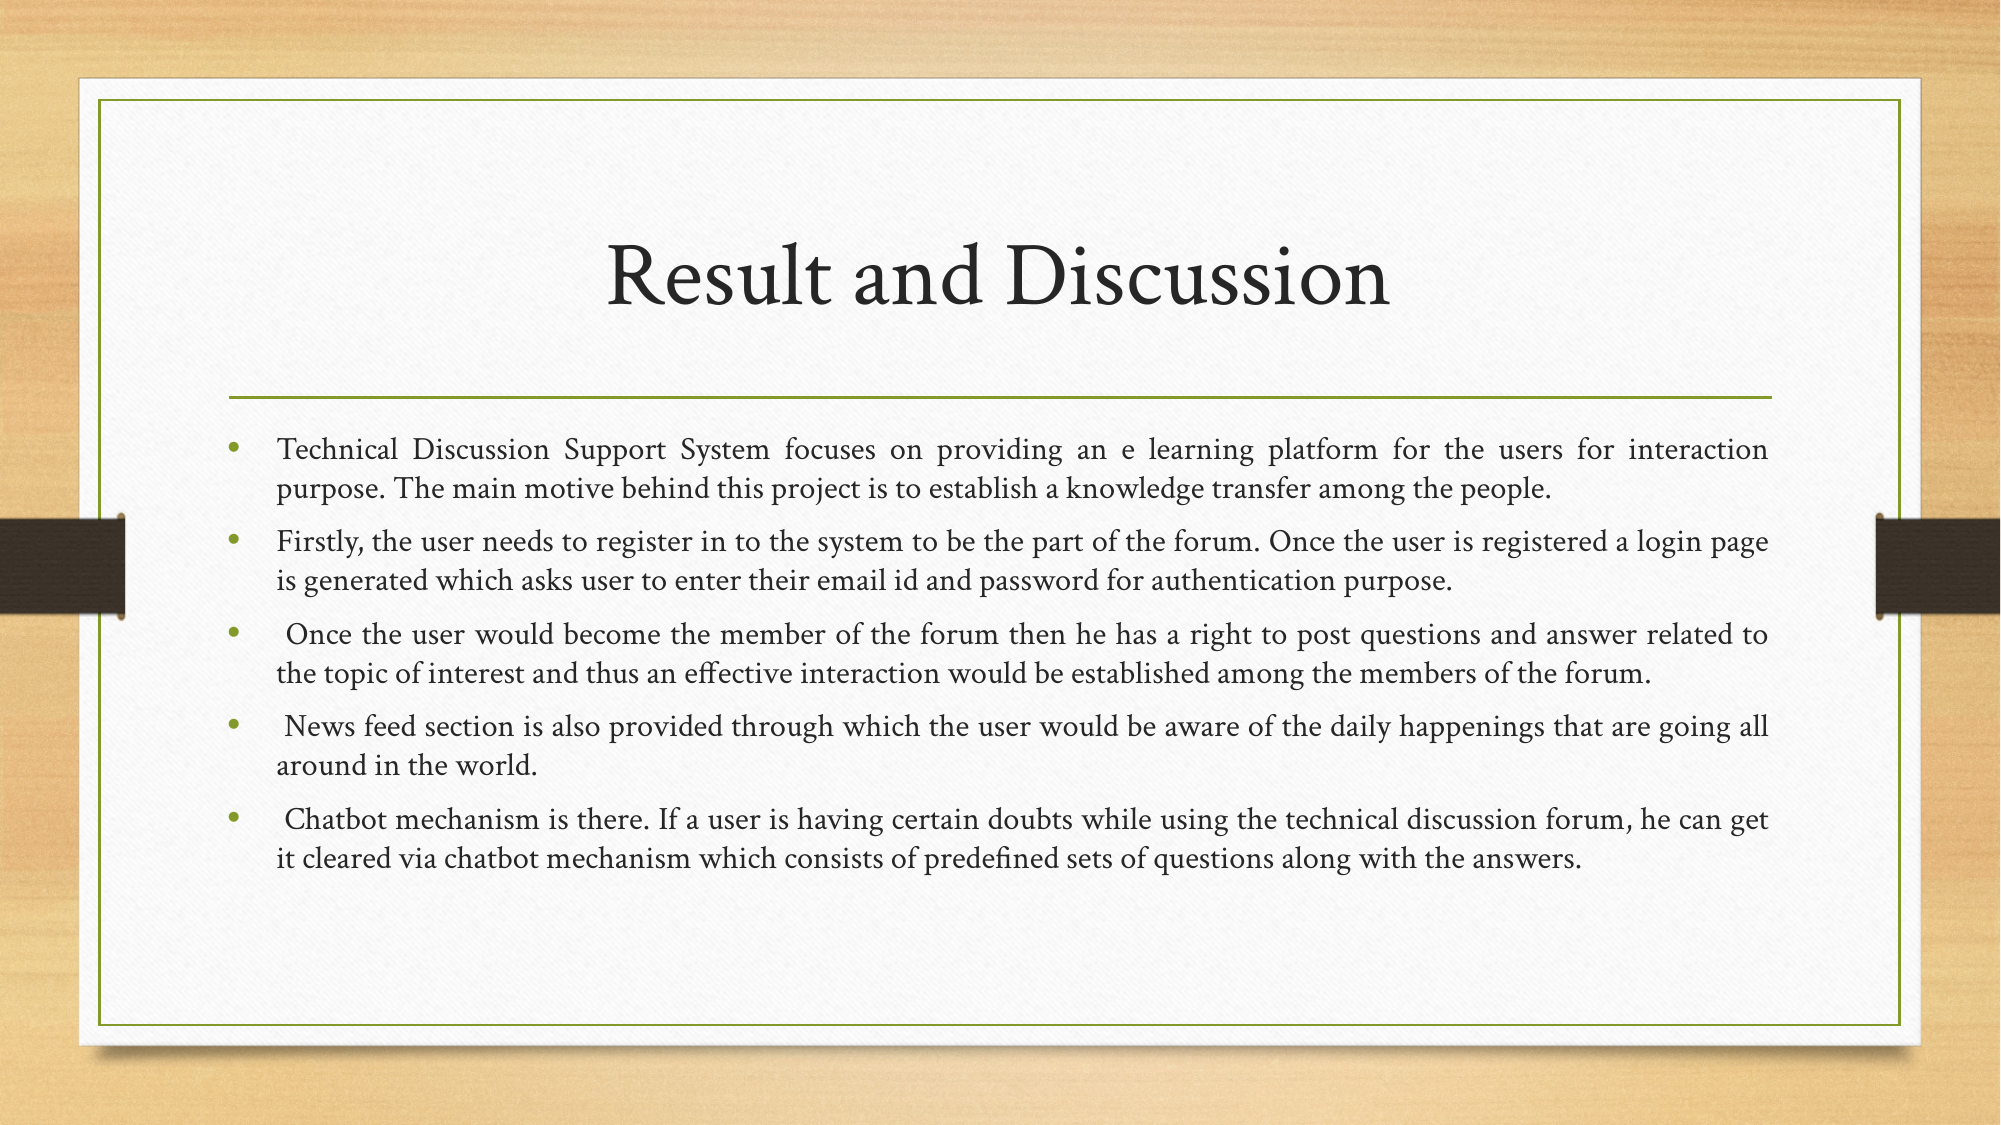

# Result and Discussion
Technical Discussion Support System focuses on providing an e learning platform for the users for interaction purpose. The main motive behind this project is to establish a knowledge transfer among the people.
Firstly, the user needs to register in to the system to be the part of the forum. Once the user is registered a login page is generated which asks user to enter their email id and password for authentication purpose.
 Once the user would become the member of the forum then he has a right to post questions and answer related to the topic of interest and thus an effective interaction would be established among the members of the forum.
 News feed section is also provided through which the user would be aware of the daily happenings that are going all around in the world.
 Chatbot mechanism is there. If a user is having certain doubts while using the technical discussion forum, he can get it cleared via chatbot mechanism which consists of predefined sets of questions along with the answers.